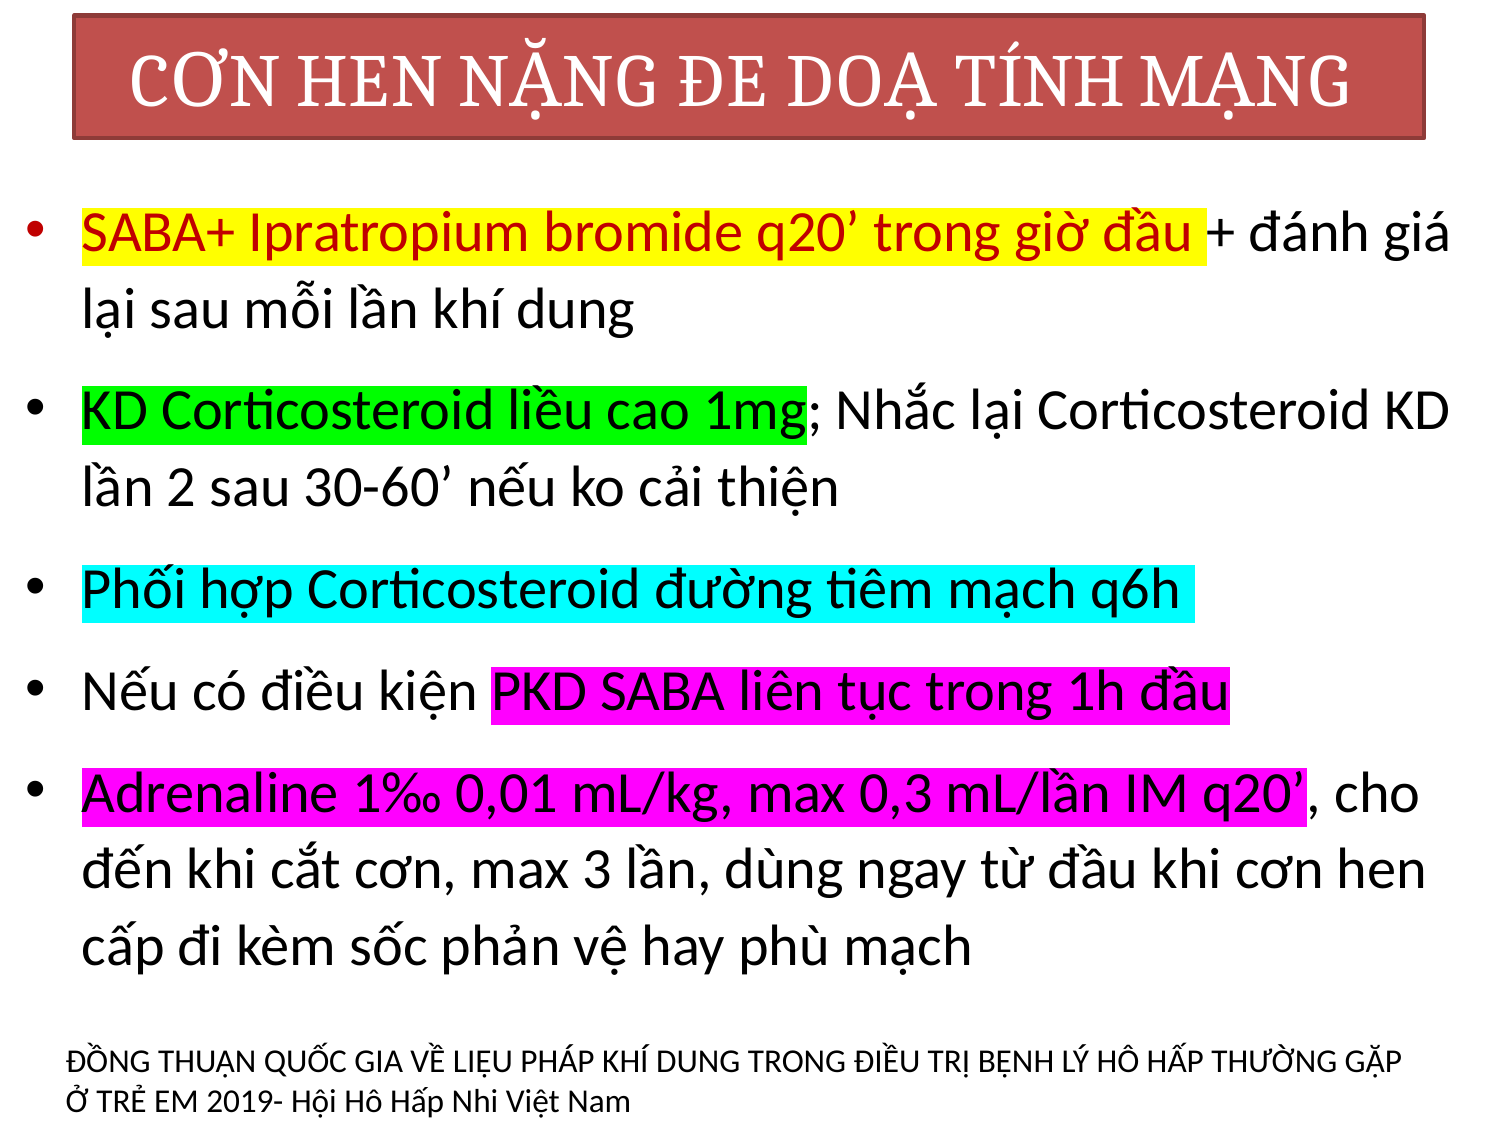

# CƠN HEN NẶNG ĐE DOẠ TÍNH MẠNG
SABA+ Ipratropium bromide q20’ trong giờ đầu + đánh giá lại sau mỗi lần khí dung
KD Corticosteroid liều cao 1mg; Nhắc lại Corticosteroid KD lần 2 sau 30-60’ nếu ko cải thiện
Phối hợp Corticosteroid đường tiêm mạch q6h
Nếu có điều kiện PKD SABA liên tục trong 1h đầu
Adrenaline 1‰ 0,01 mL/kg, max 0,3 mL/lần IM q20’, cho đến khi cắt cơn, max 3 lần, dùng ngay từ đầu khi cơn hen cấp đi kèm sốc phản vệ hay phù mạch
ĐỒNG THUẬN QUỐC GIA VỀ LIỆU PHÁP KHÍ DUNG TRONG ĐIỀU TRỊ BỆNH LÝ HÔ HẤP THƯỜNG GẶP Ở TRẺ EM 2019- Hội Hô Hấp Nhi Việt Nam